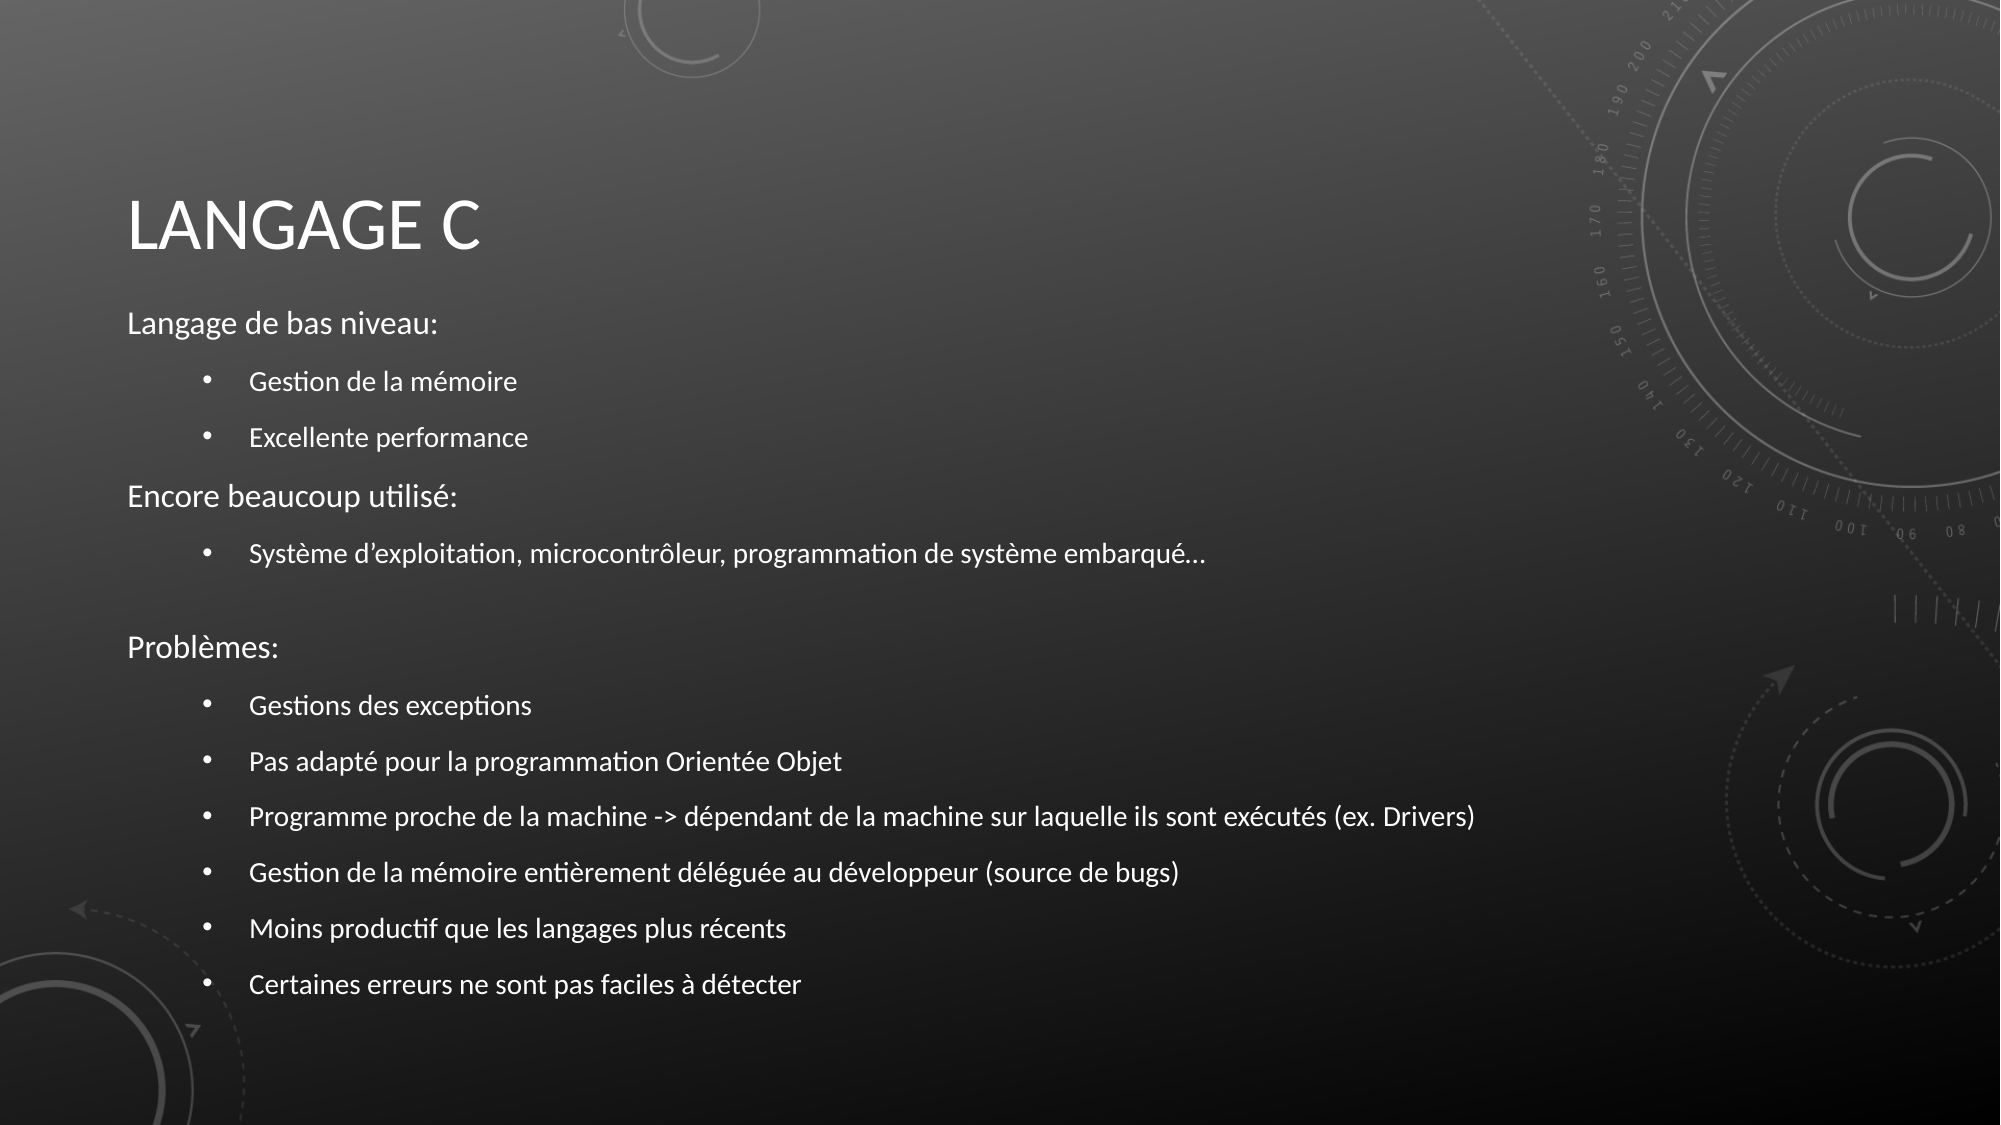

Langage C
Langage de bas niveau:
Gestion de la mémoire
Excellente performance
Encore beaucoup utilisé:
Système d’exploitation, microcontrôleur, programmation de système embarqué…

Problèmes:
Gestions des exceptions
Pas adapté pour la programmation Orientée Objet
Programme proche de la machine -> dépendant de la machine sur laquelle ils sont exécutés (ex. Drivers)
Gestion de la mémoire entièrement déléguée au développeur (source de bugs)
Moins productif que les langages plus récents
Certaines erreurs ne sont pas faciles à détecter